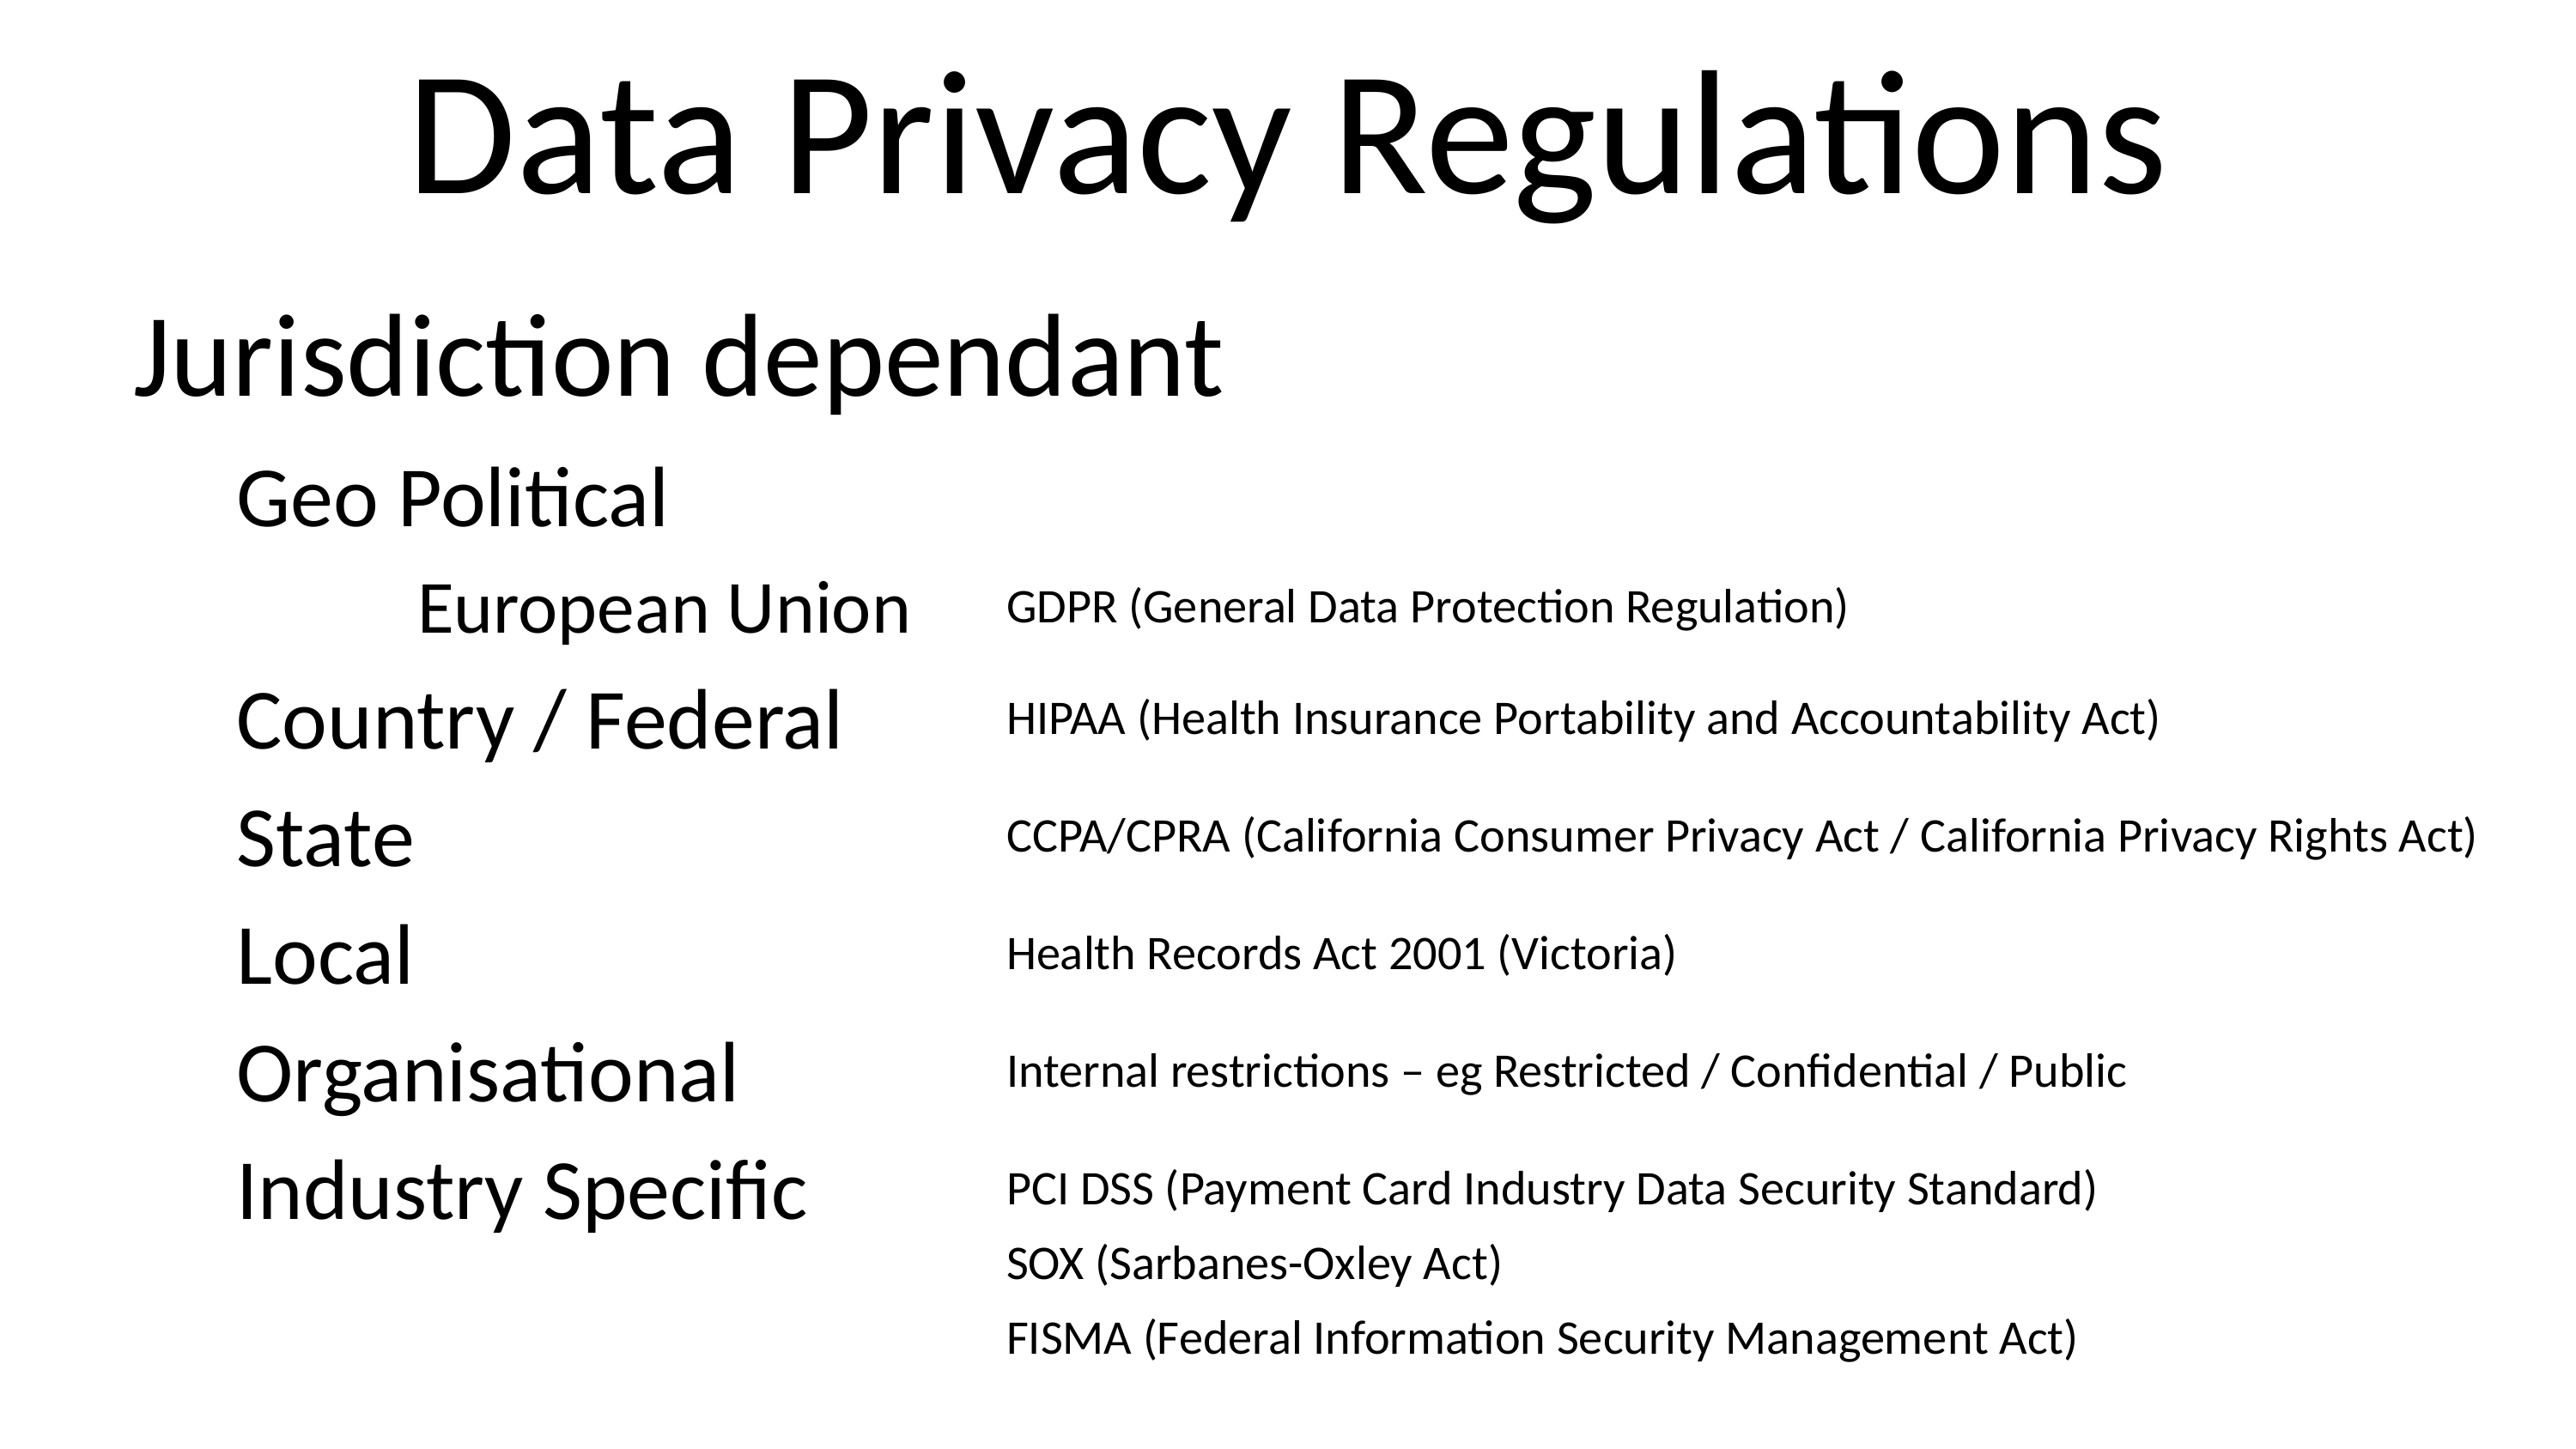

Data Privacy Regulations
Jurisdiction dependant
Geo Political
European Union
GDPR (General Data Protection Regulation)
Country / Federal
HIPAA (Health Insurance Portability and Accountability Act)
State
CCPA/CPRA (California Consumer Privacy Act / California Privacy Rights Act)
Local
Health Records Act 2001 (Victoria)
Organisational
Internal restrictions – eg Restricted / Confidential / Public
Industry Specific
PCI DSS (Payment Card Industry Data Security Standard)
SOX (Sarbanes-Oxley Act)
FISMA (Federal Information Security Management Act)